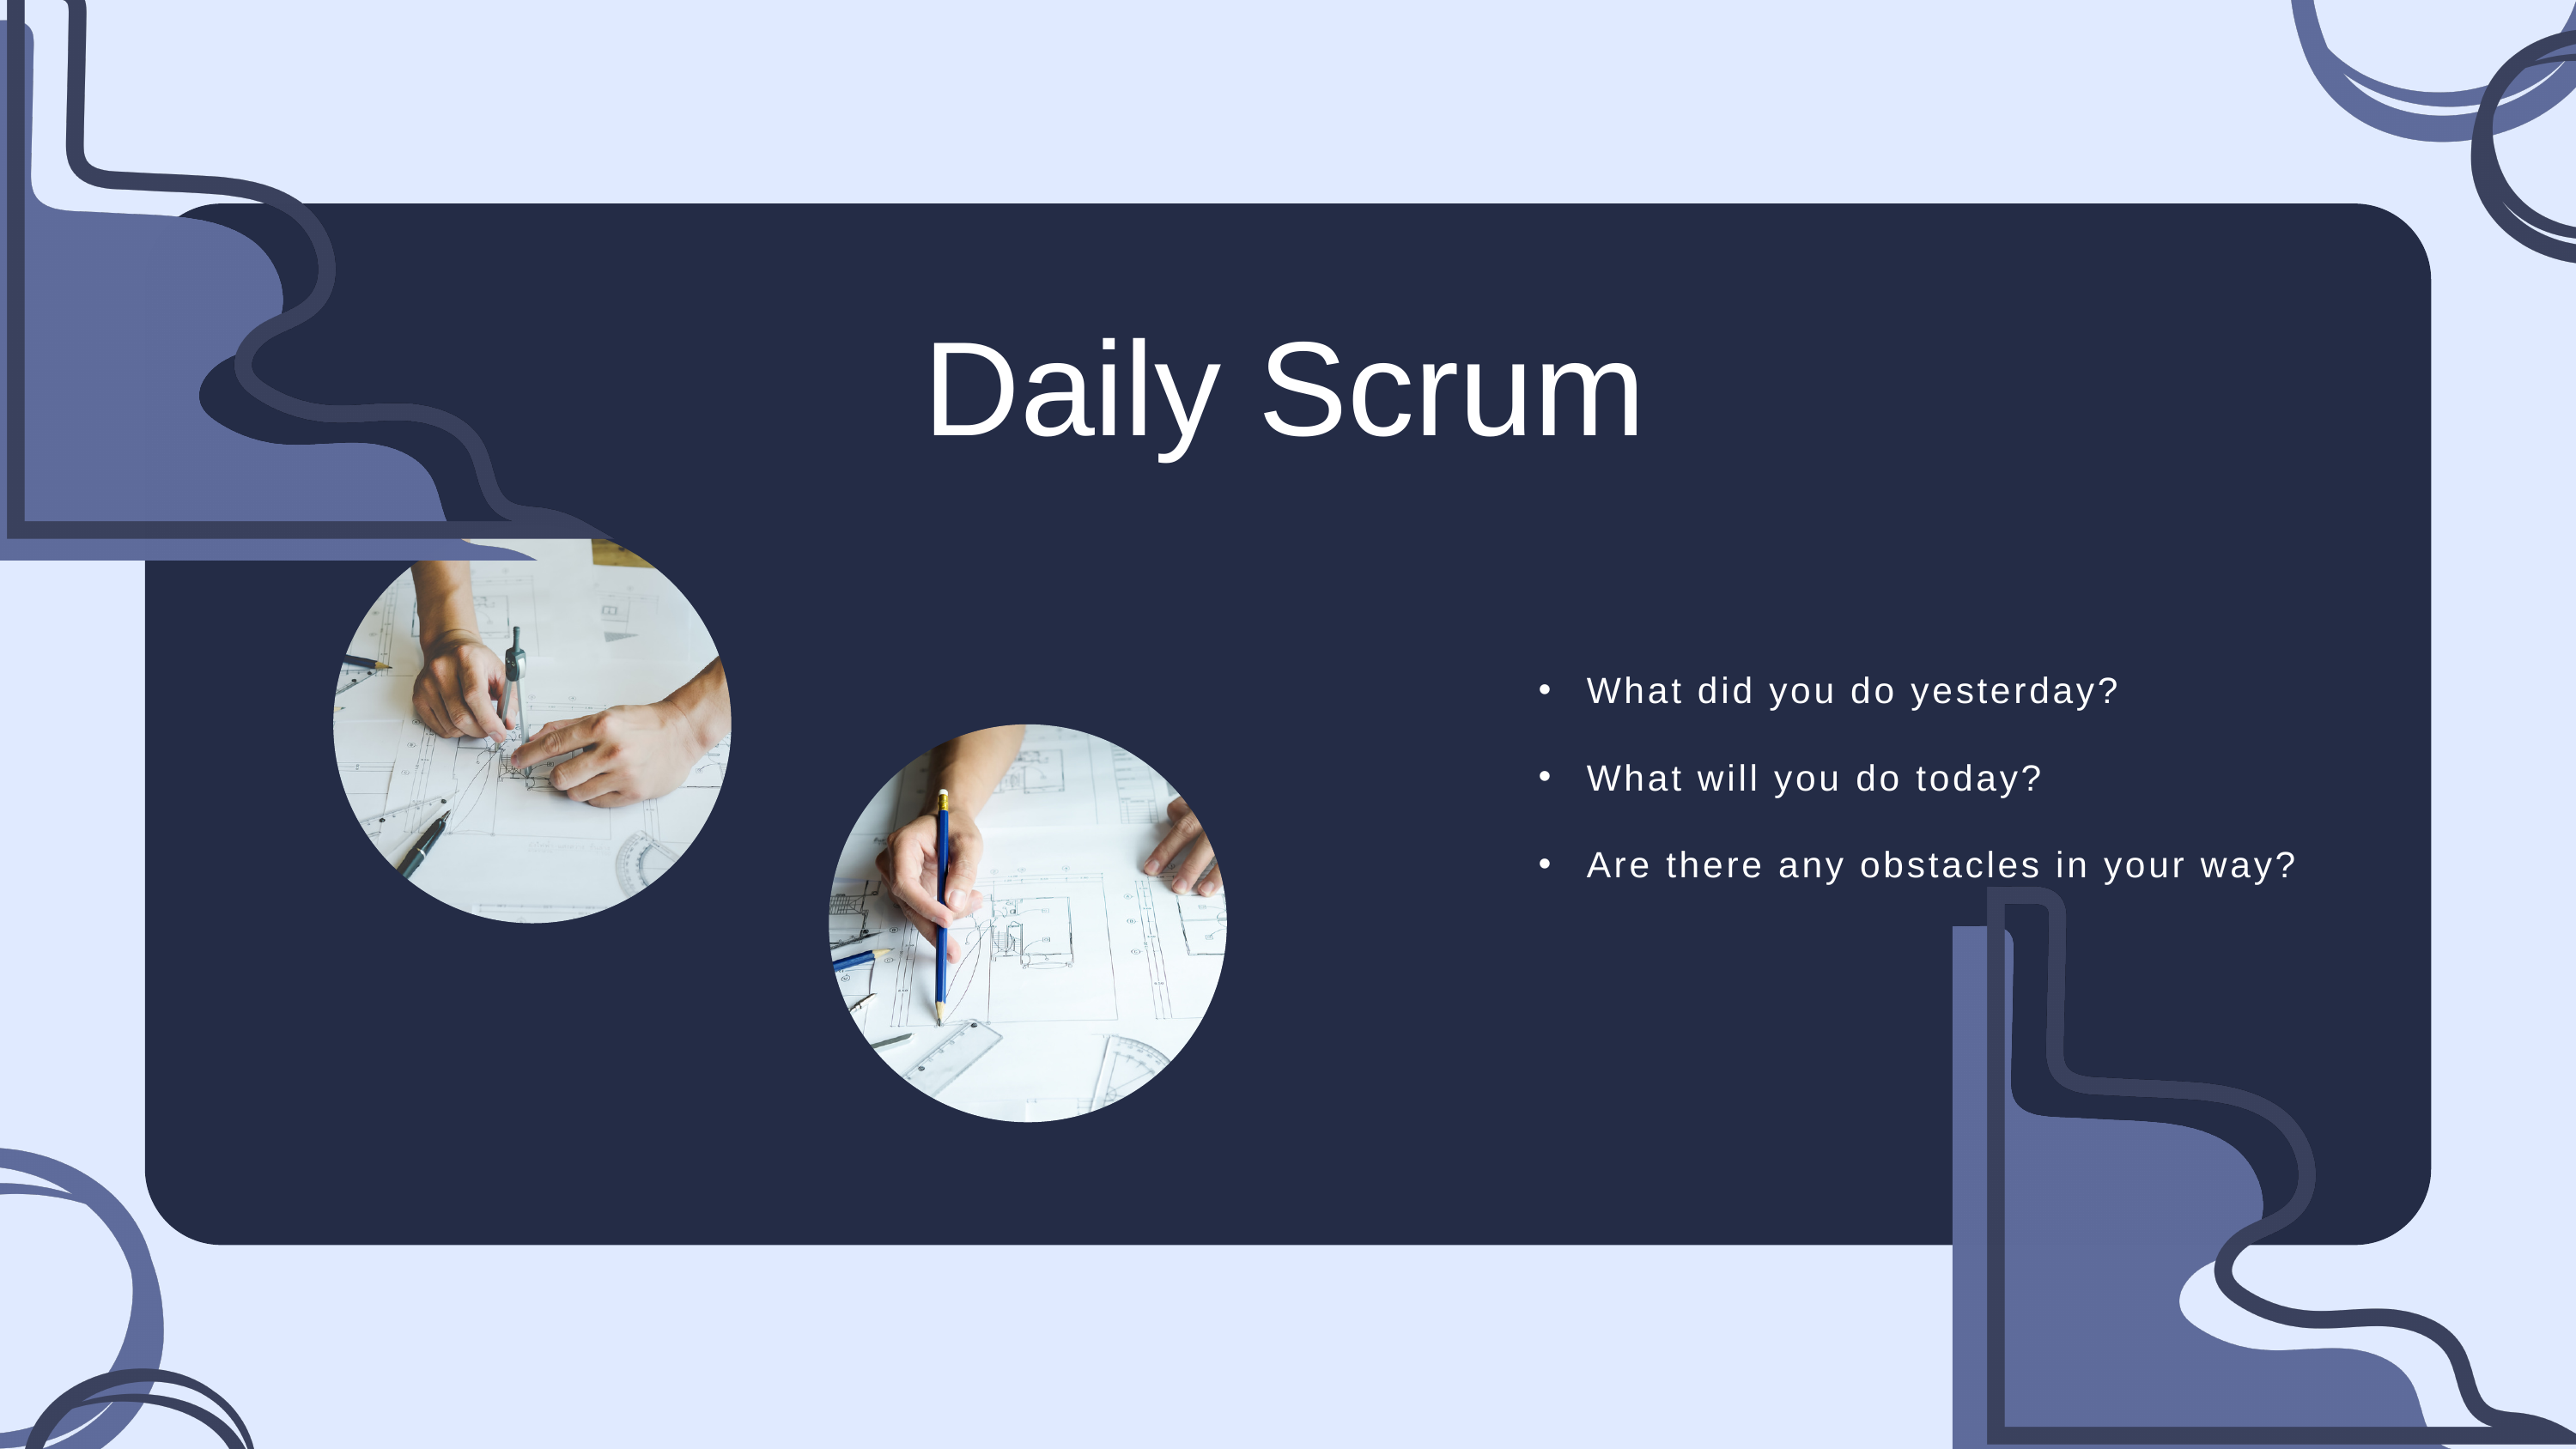

Daily Scrum

What did you do yesterday?
What will you do today?
Are there any obstacles in your way?